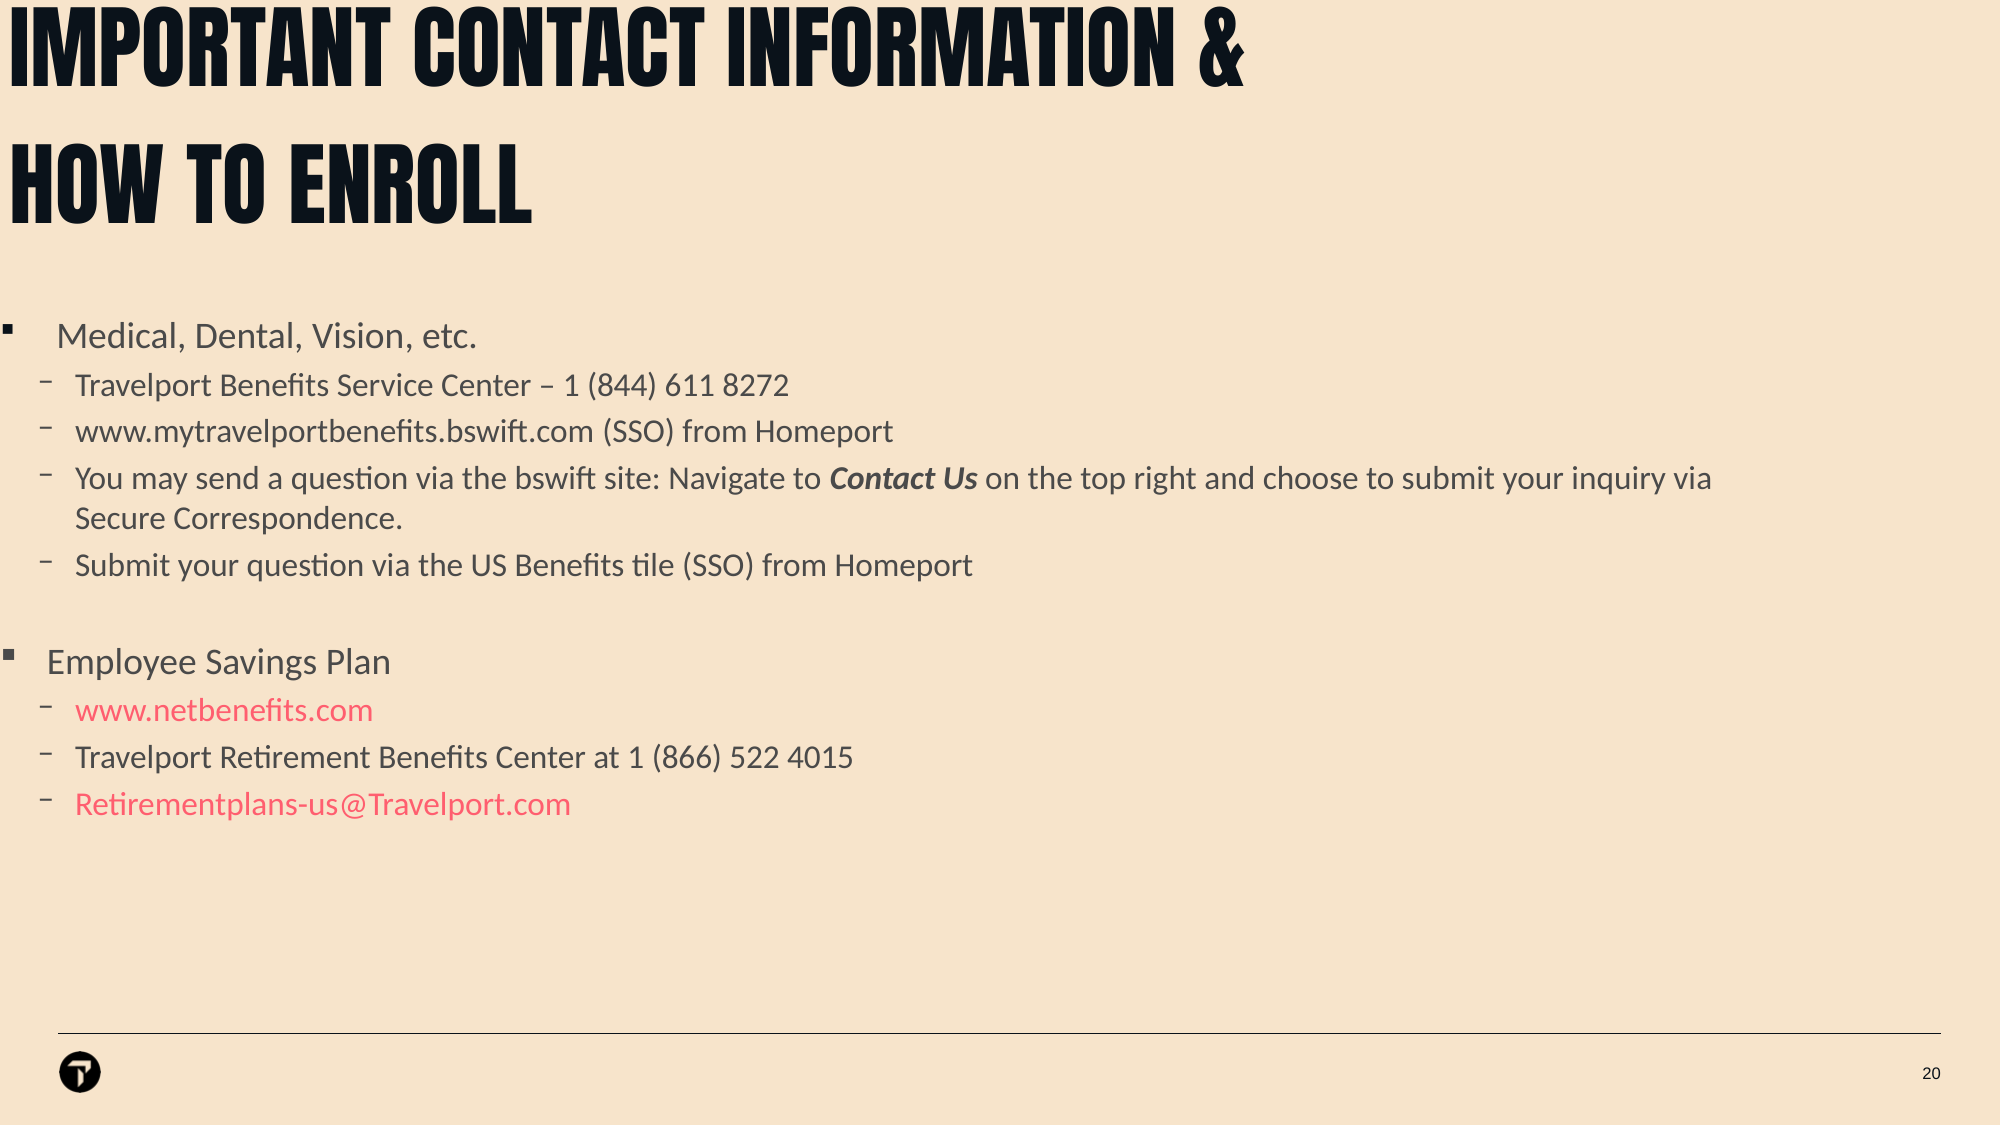

# Important contact information & how to enroll

 Medical, Dental, Vision, etc.
Travelport Benefits Service Center – 1 (844) 611 8272
www.mytravelportbenefits.bswift.com (SSO) from Homeport
You may send a question via the bswift site: Navigate to Contact Us on the top right and choose to submit your inquiry via Secure Correspondence.
Submit your question via the US Benefits tile (SSO) from Homeport

Employee Savings Plan
www.netbenefits.com
Travelport Retirement Benefits Center at 1 (866) 522 4015
Retirementplans-us@Travelport.com

20